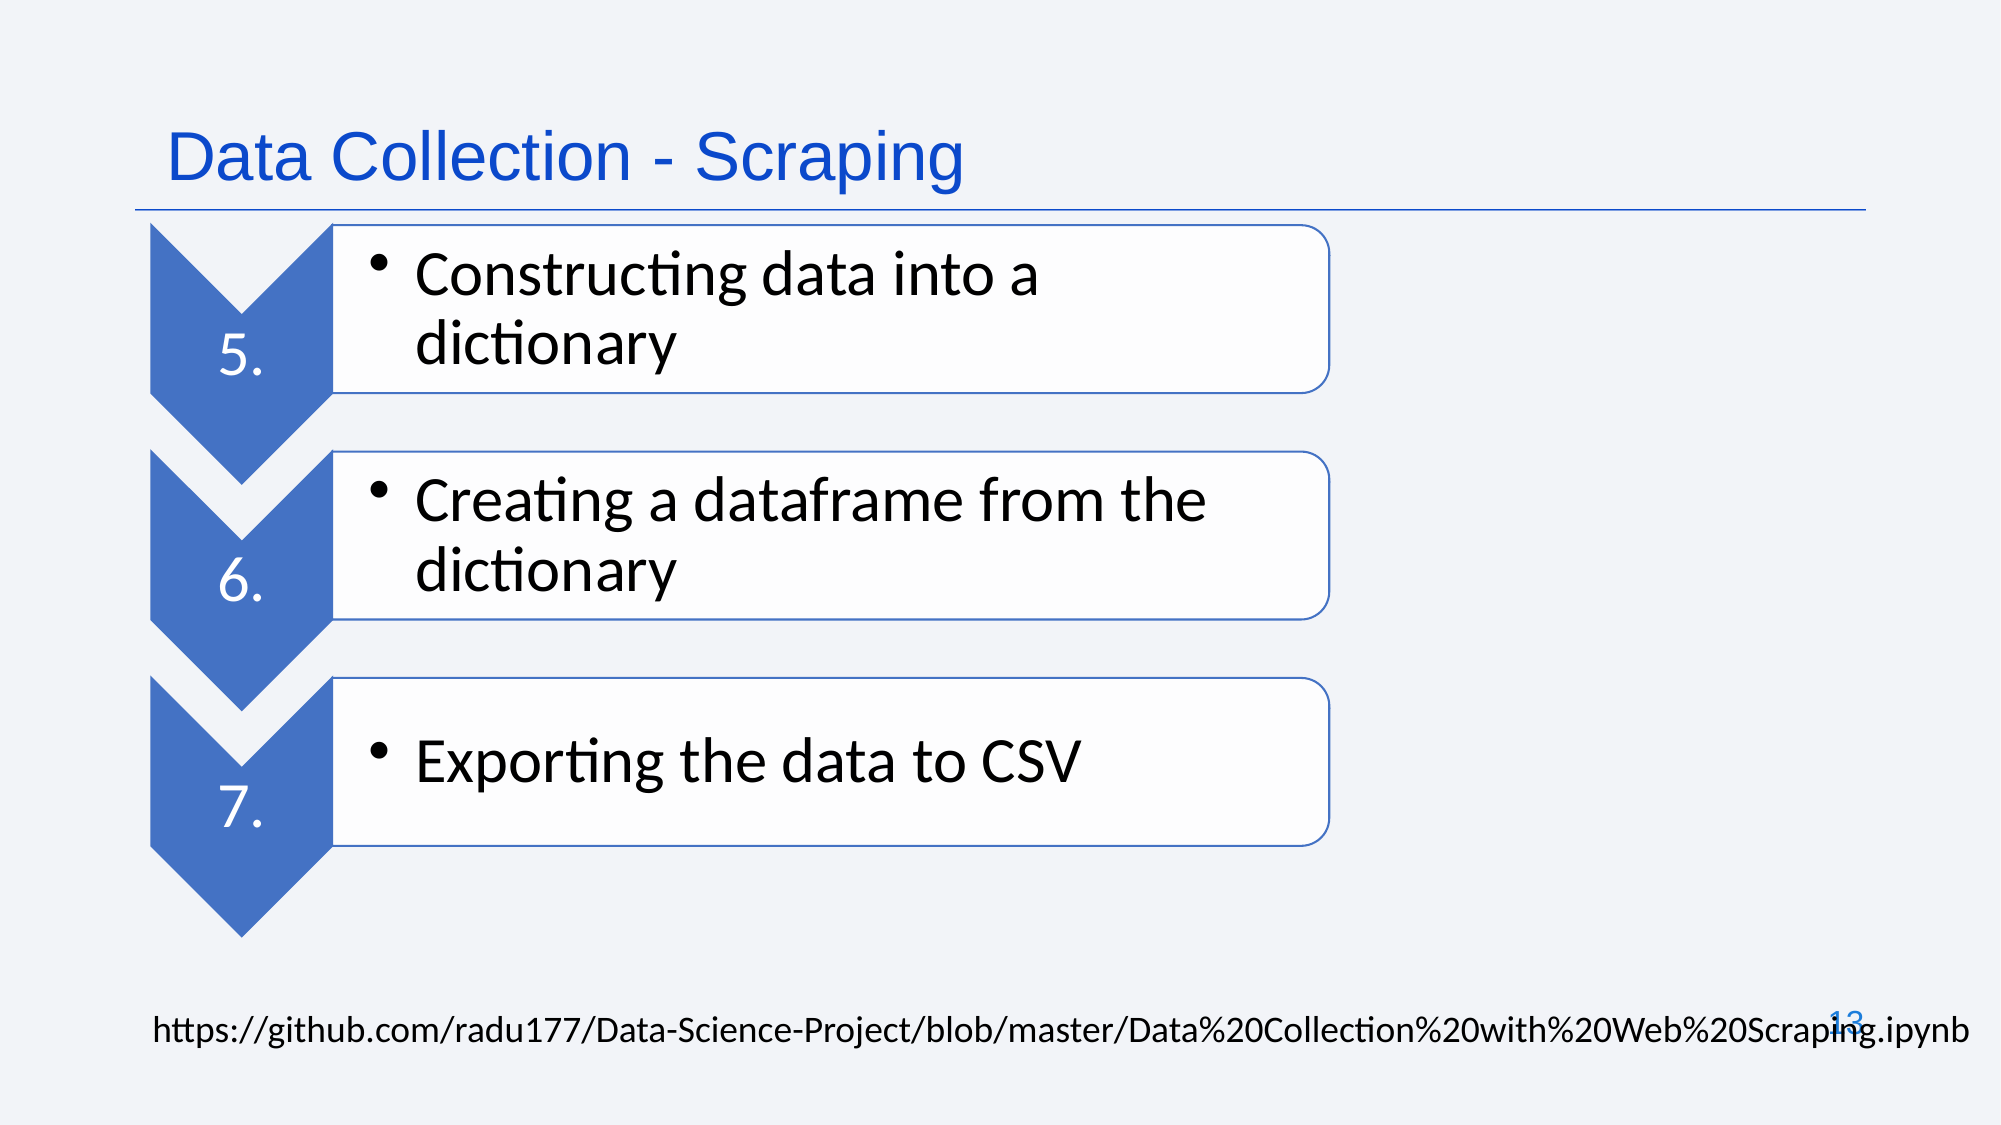

Data Collection - Scraping
5.
Constructing data into a dictionary
6.
Creating a dataframe from the dictionary
7.
Exporting the data to CSV
13
https://github.com/radu177/Data-Science-Project/blob/master/Data%20Collection%20with%20Web%20Scraping.ipynb